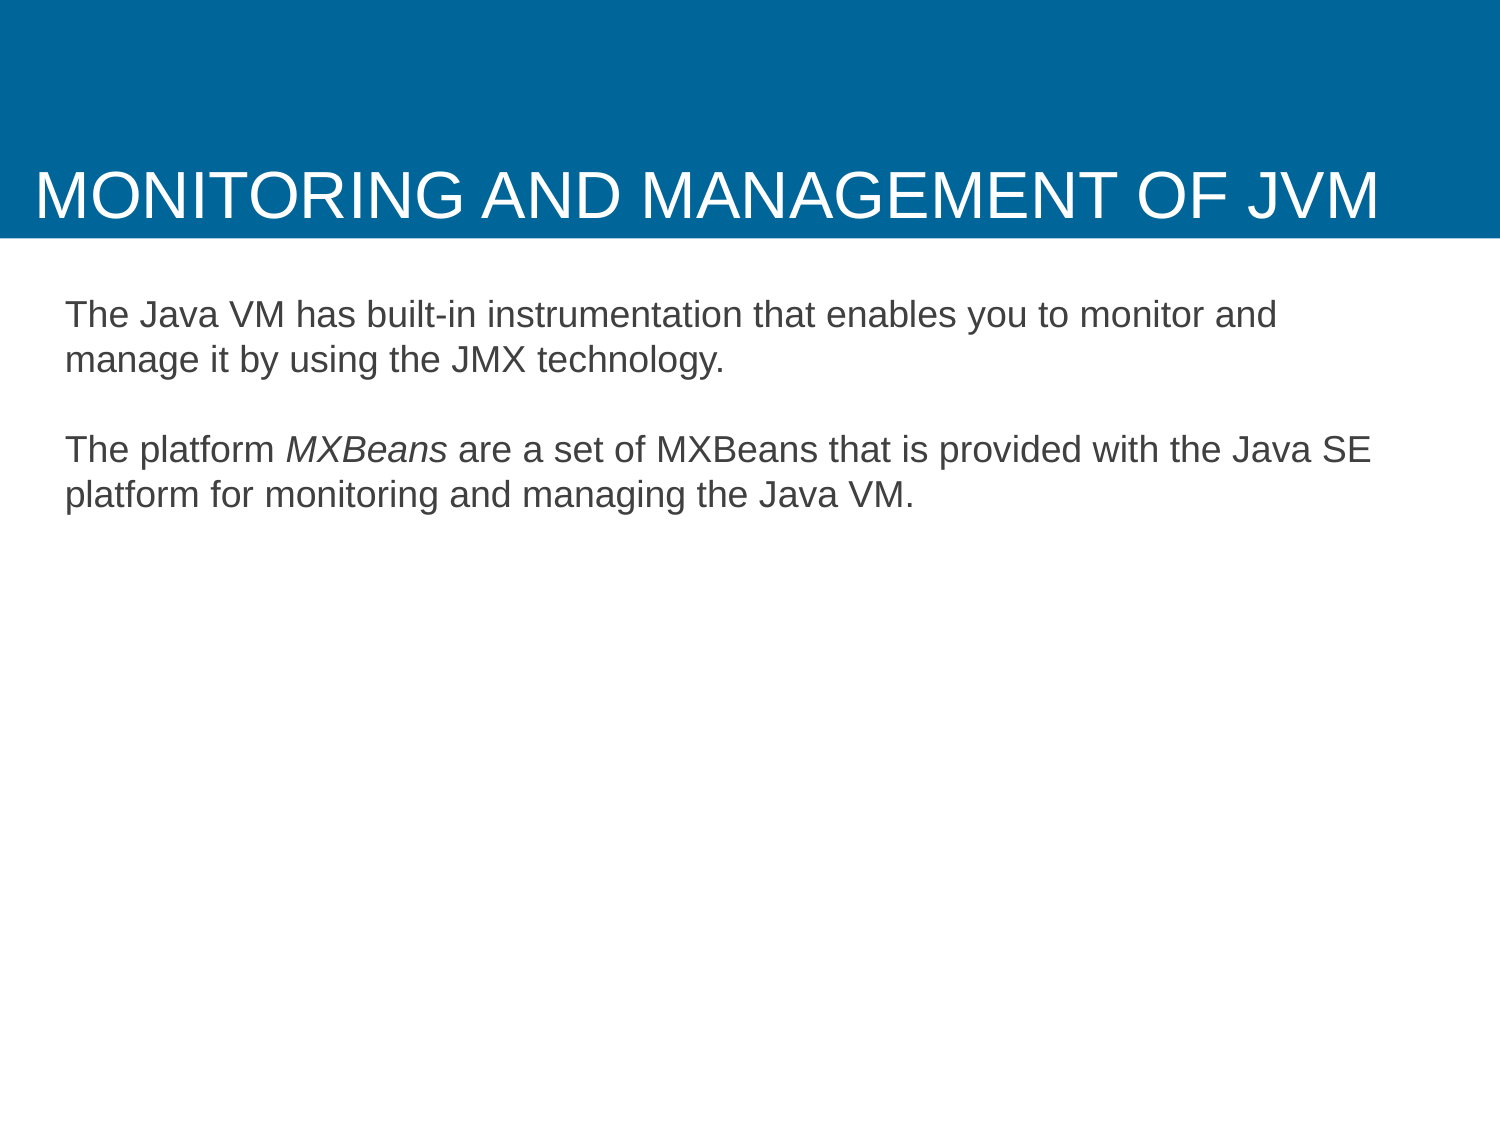

Monitoring and Management of JVM
The Java VM has built-in instrumentation that enables you to monitor and manage it by using the JMX technology.
The platform MXBeans are a set of MXBeans that is provided with the Java SE platform for monitoring and managing the Java VM.

193